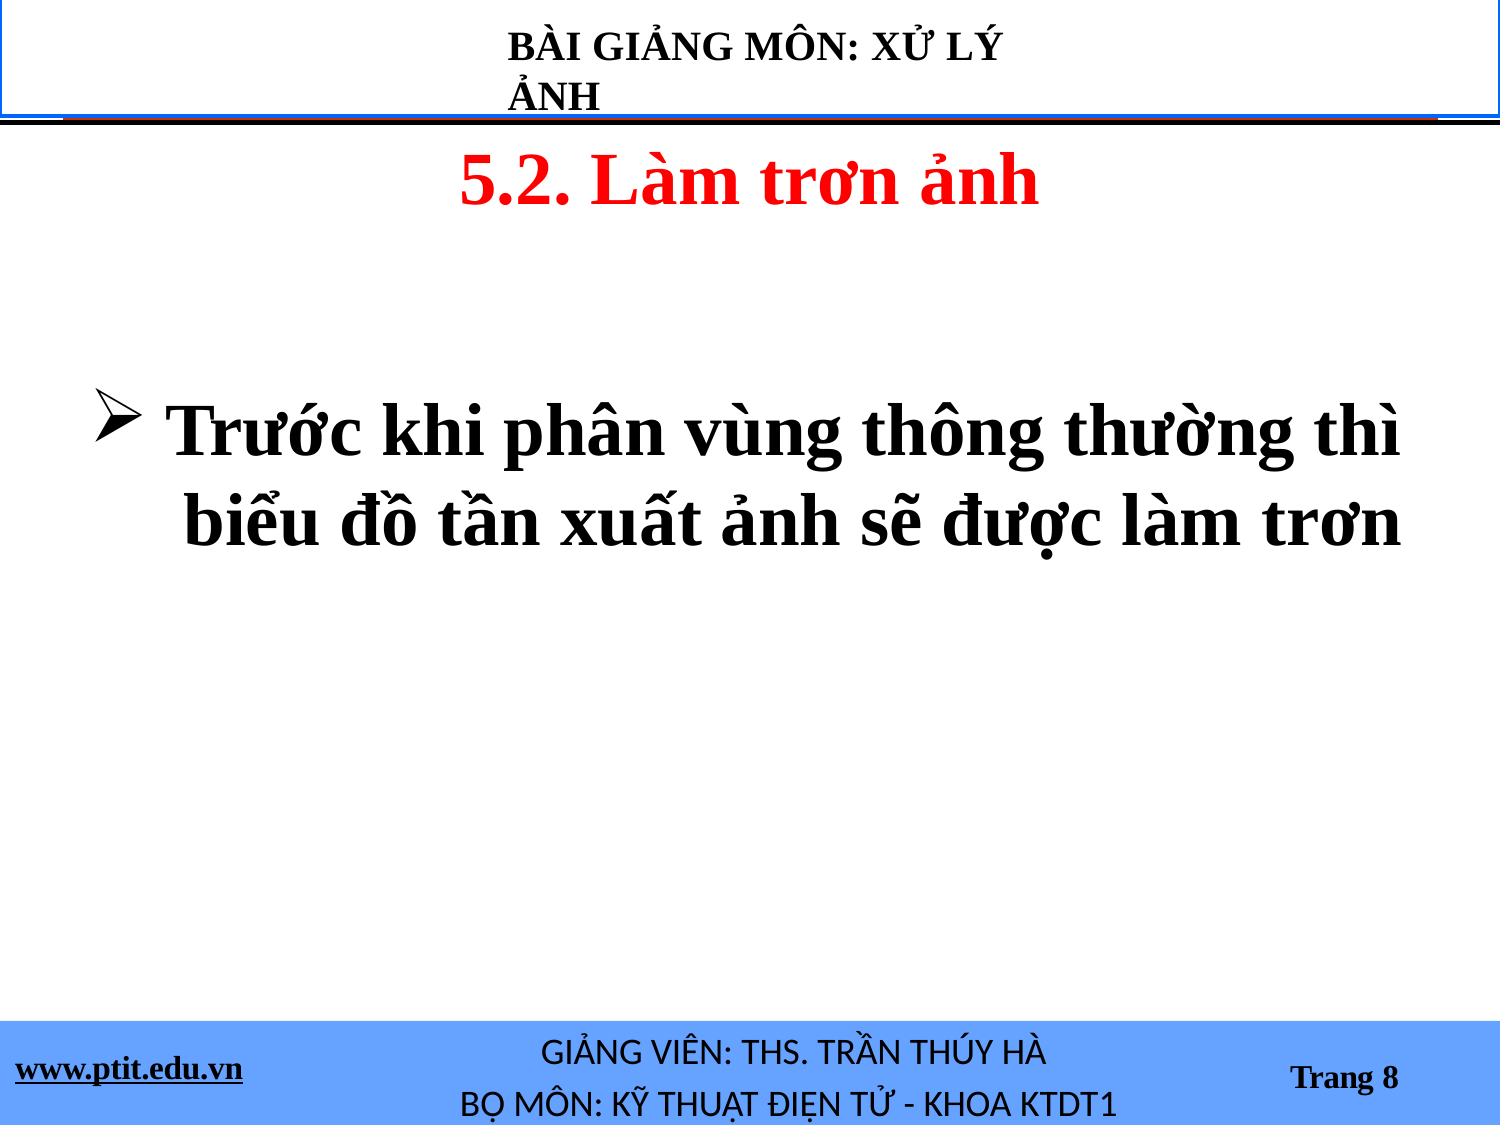

BÀI GIẢNG MÔN: XỬ LÝ ẢNH
# 5.2. Làm trơn ảnh
Trước khi phân vùng thông thường thì  biểu đồ tần xuất ảnh sẽ được làm trơn

GIẢNG VIÊN: THS. TRẦN THÚY HÀ
BỘ MÔN: KỸ THUẬT ĐIỆN TỬ - KHOA KTDT1
www.ptit.edu.vn
Trang 8